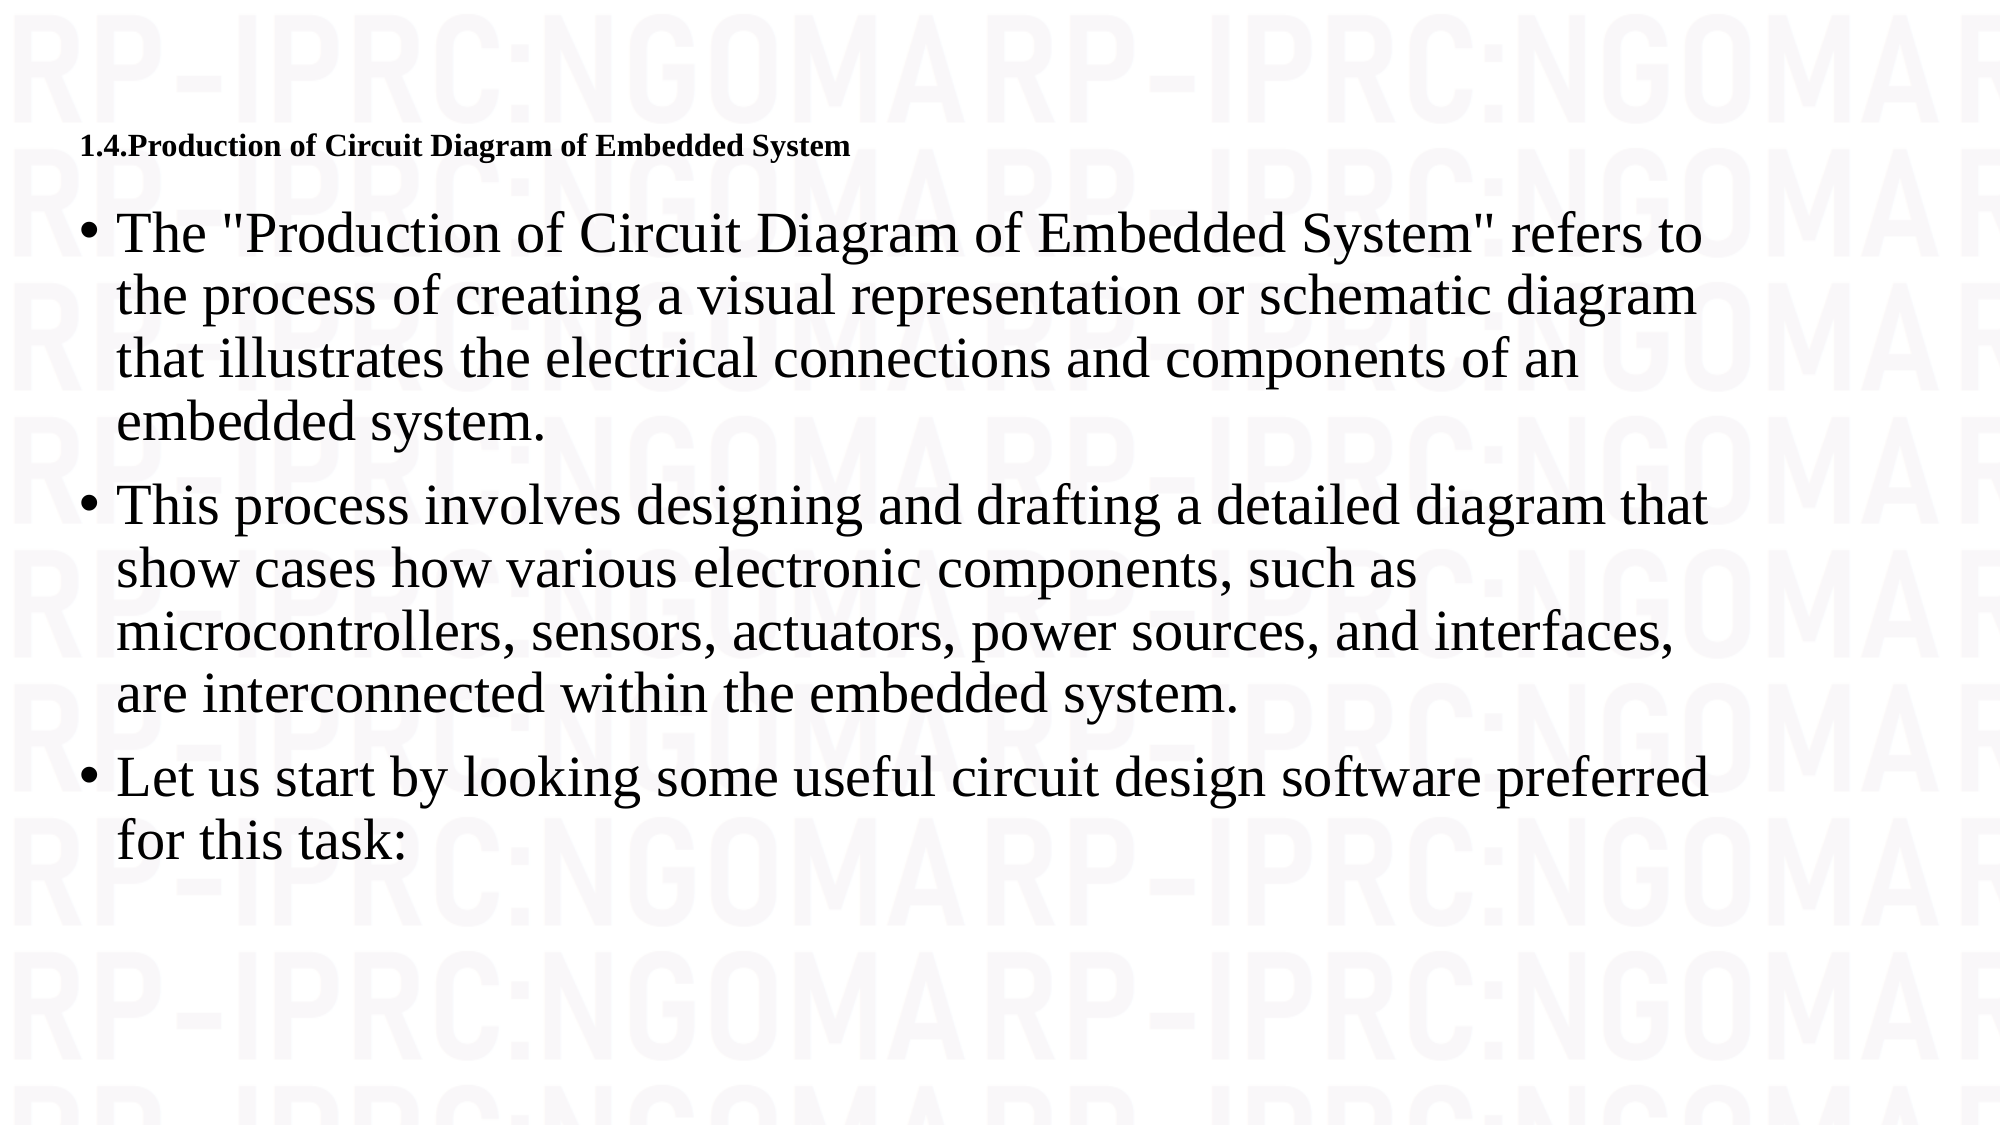

# 1.4.Production of Circuit Diagram of Embedded System
The "Production of Circuit Diagram of Embedded System" refers to the process of creating a visual representation or schematic diagram that illustrates the electrical connections and components of an embedded system.
This process involves designing and drafting a detailed diagram that show cases how various electronic components, such as microcontrollers, sensors, actuators, power sources, and interfaces, are interconnected within the embedded system.
Let us start by looking some useful circuit design software preferred for this task: